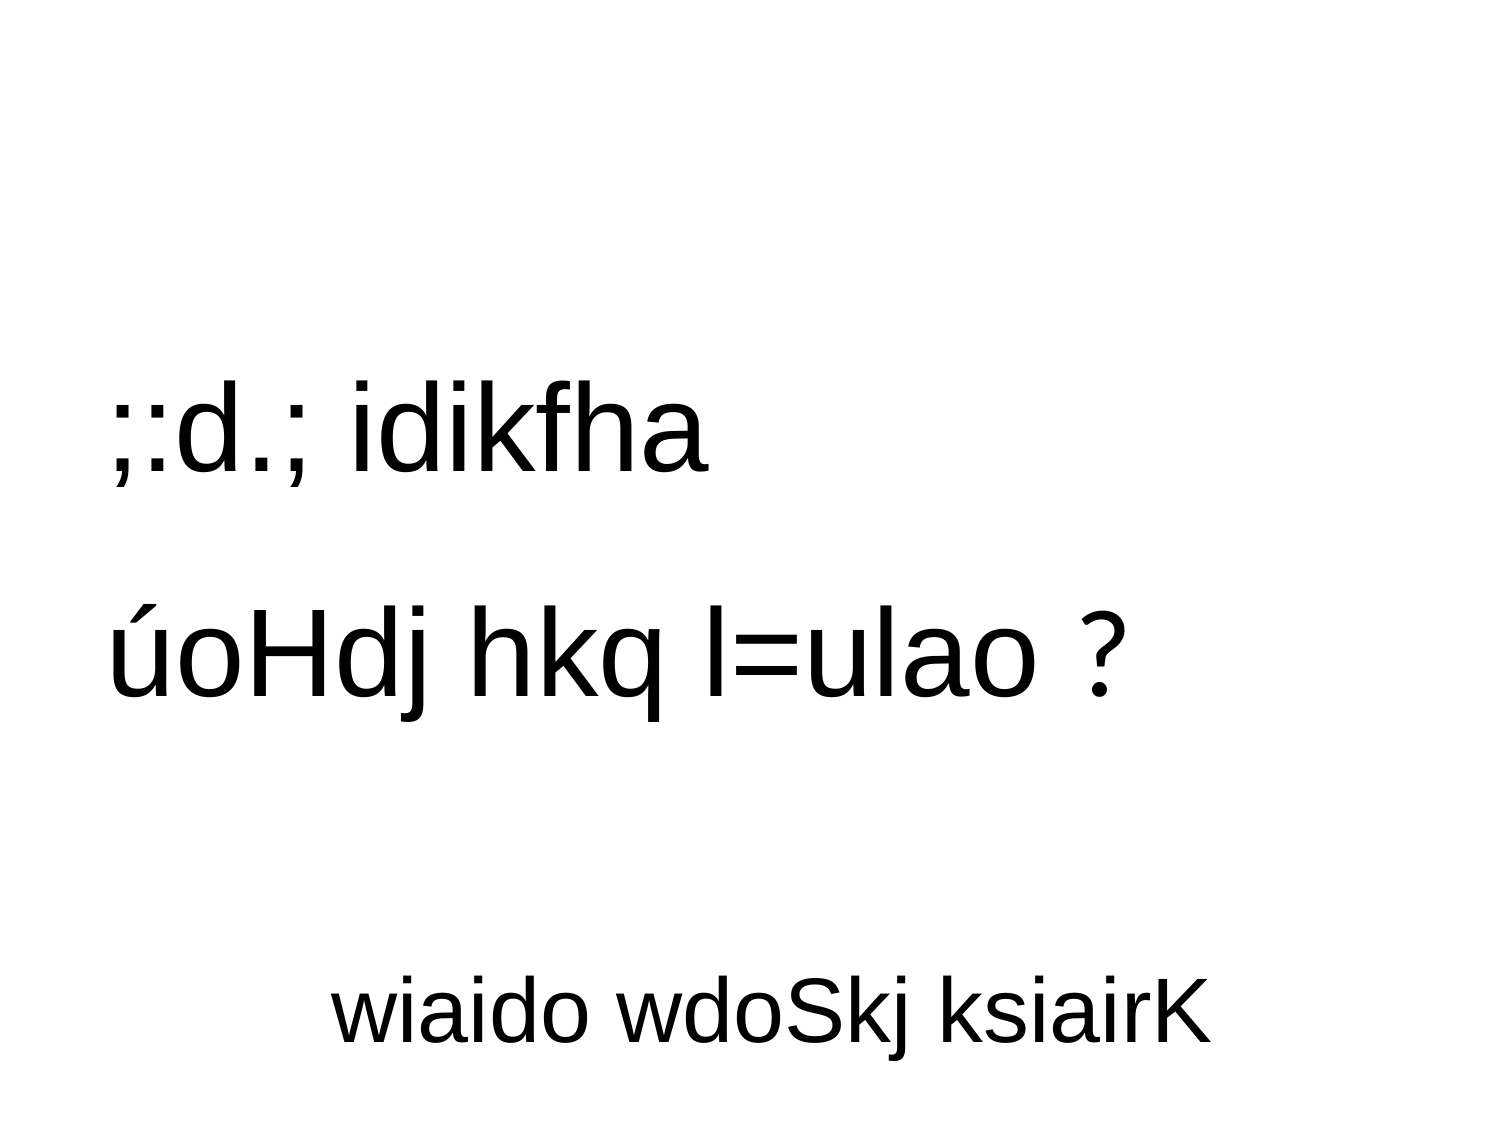

;:d.; idikfha
úoHdj hkq l=ulao ?
wiaido wdoSkj ksiairK